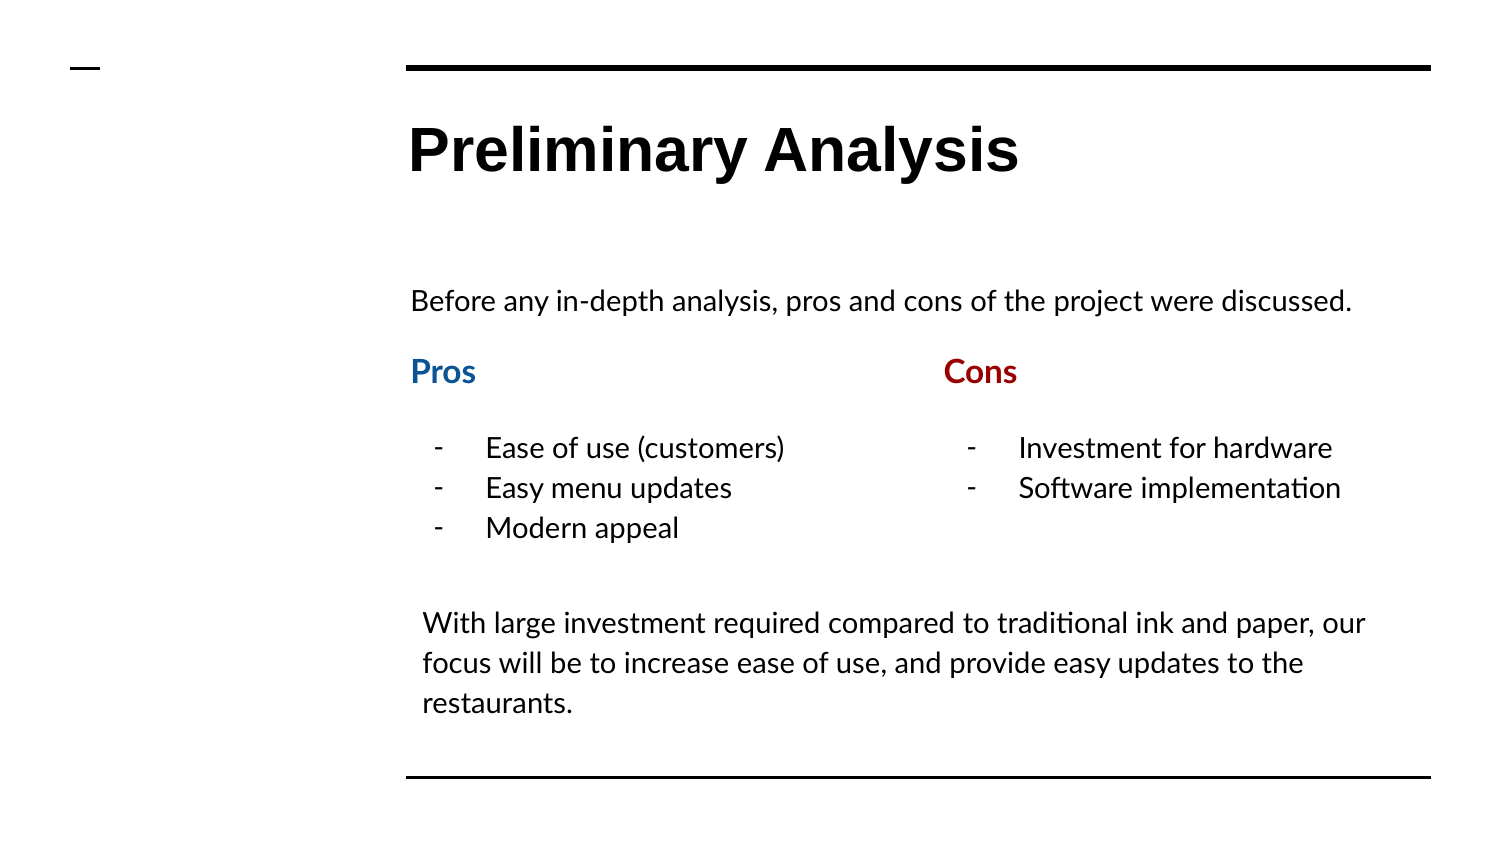

# Preliminary Analysis
Before any in-depth analysis, pros and cons of the project were discussed.
Cons
Investment for hardware
Software implementation
Pros
Ease of use (customers)
Easy menu updates
Modern appeal
With large investment required compared to traditional ink and paper, our focus will be to increase ease of use, and provide easy updates to the restaurants.